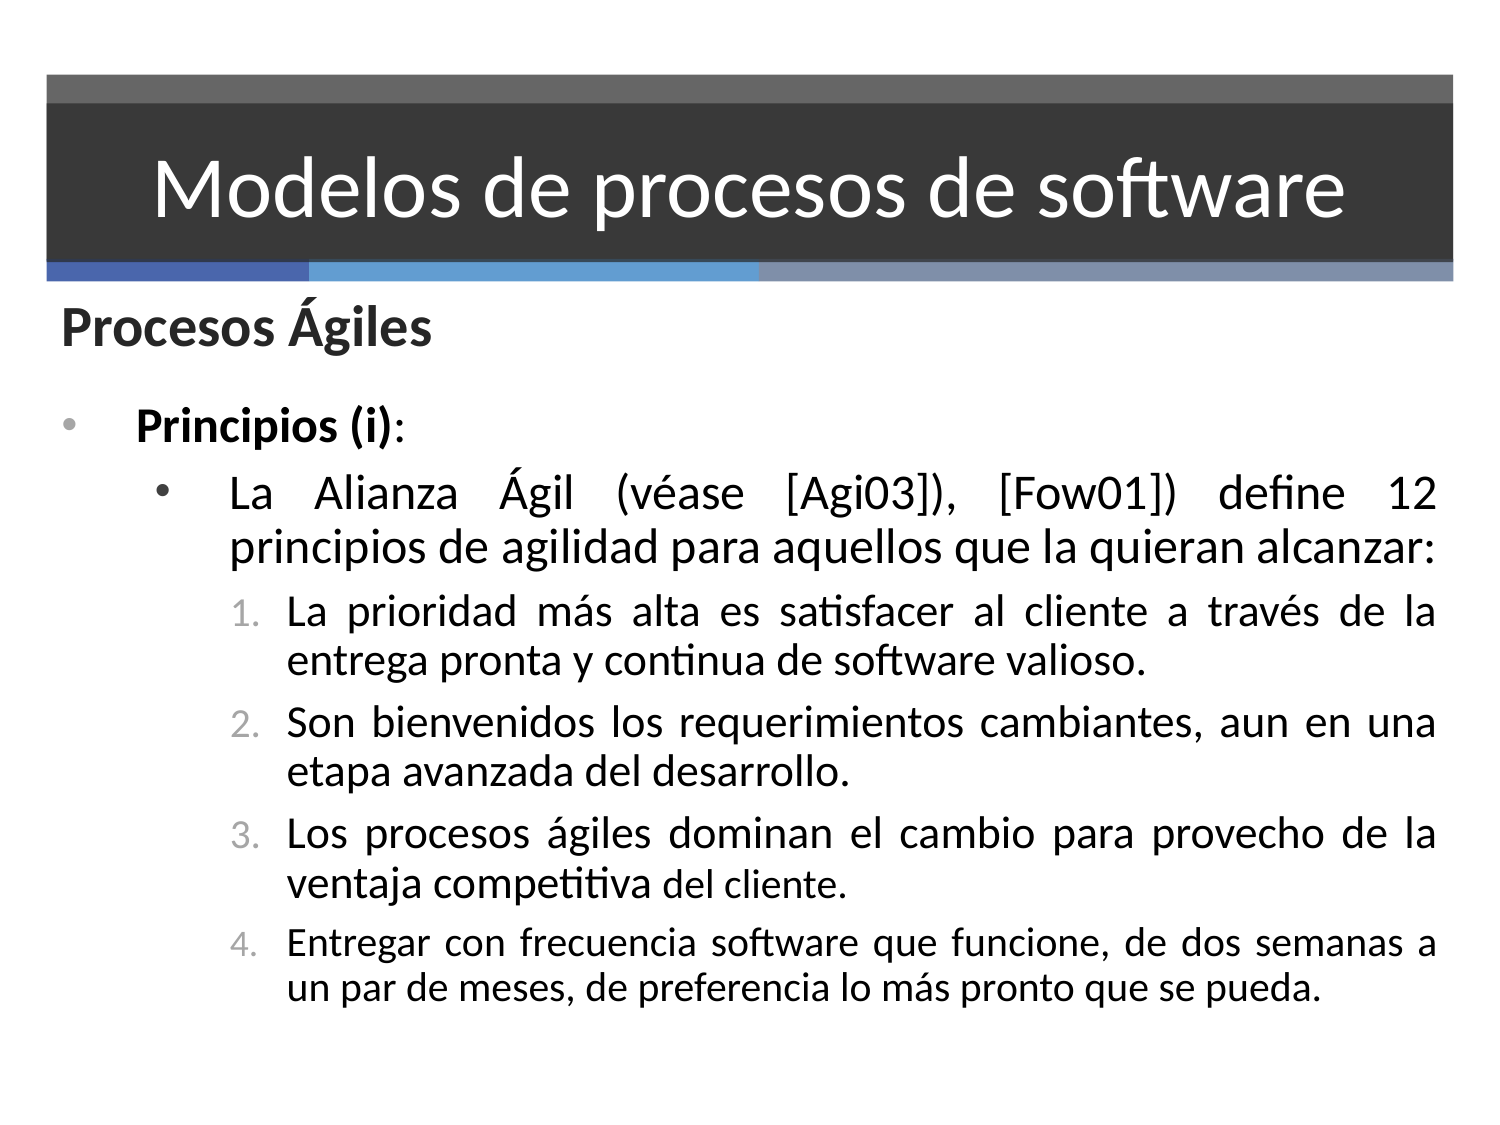

# Modelos de procesos de software
Procesos Ágiles
Principios (i):
La Alianza Ágil (véase [Agi03]), [Fow01]) define 12 principios de agilidad para aquellos que la quieran alcanzar:
La prioridad más alta es satisfacer al cliente a través de la entrega pronta y continua de software valioso.
Son bienvenidos los requerimientos cambiantes, aun en una etapa avanzada del desarrollo.
Los procesos ágiles dominan el cambio para provecho de la ventaja competitiva del cliente.
Entregar con frecuencia software que funcione, de dos semanas a un par de meses, de preferencia lo más pronto que se pueda.